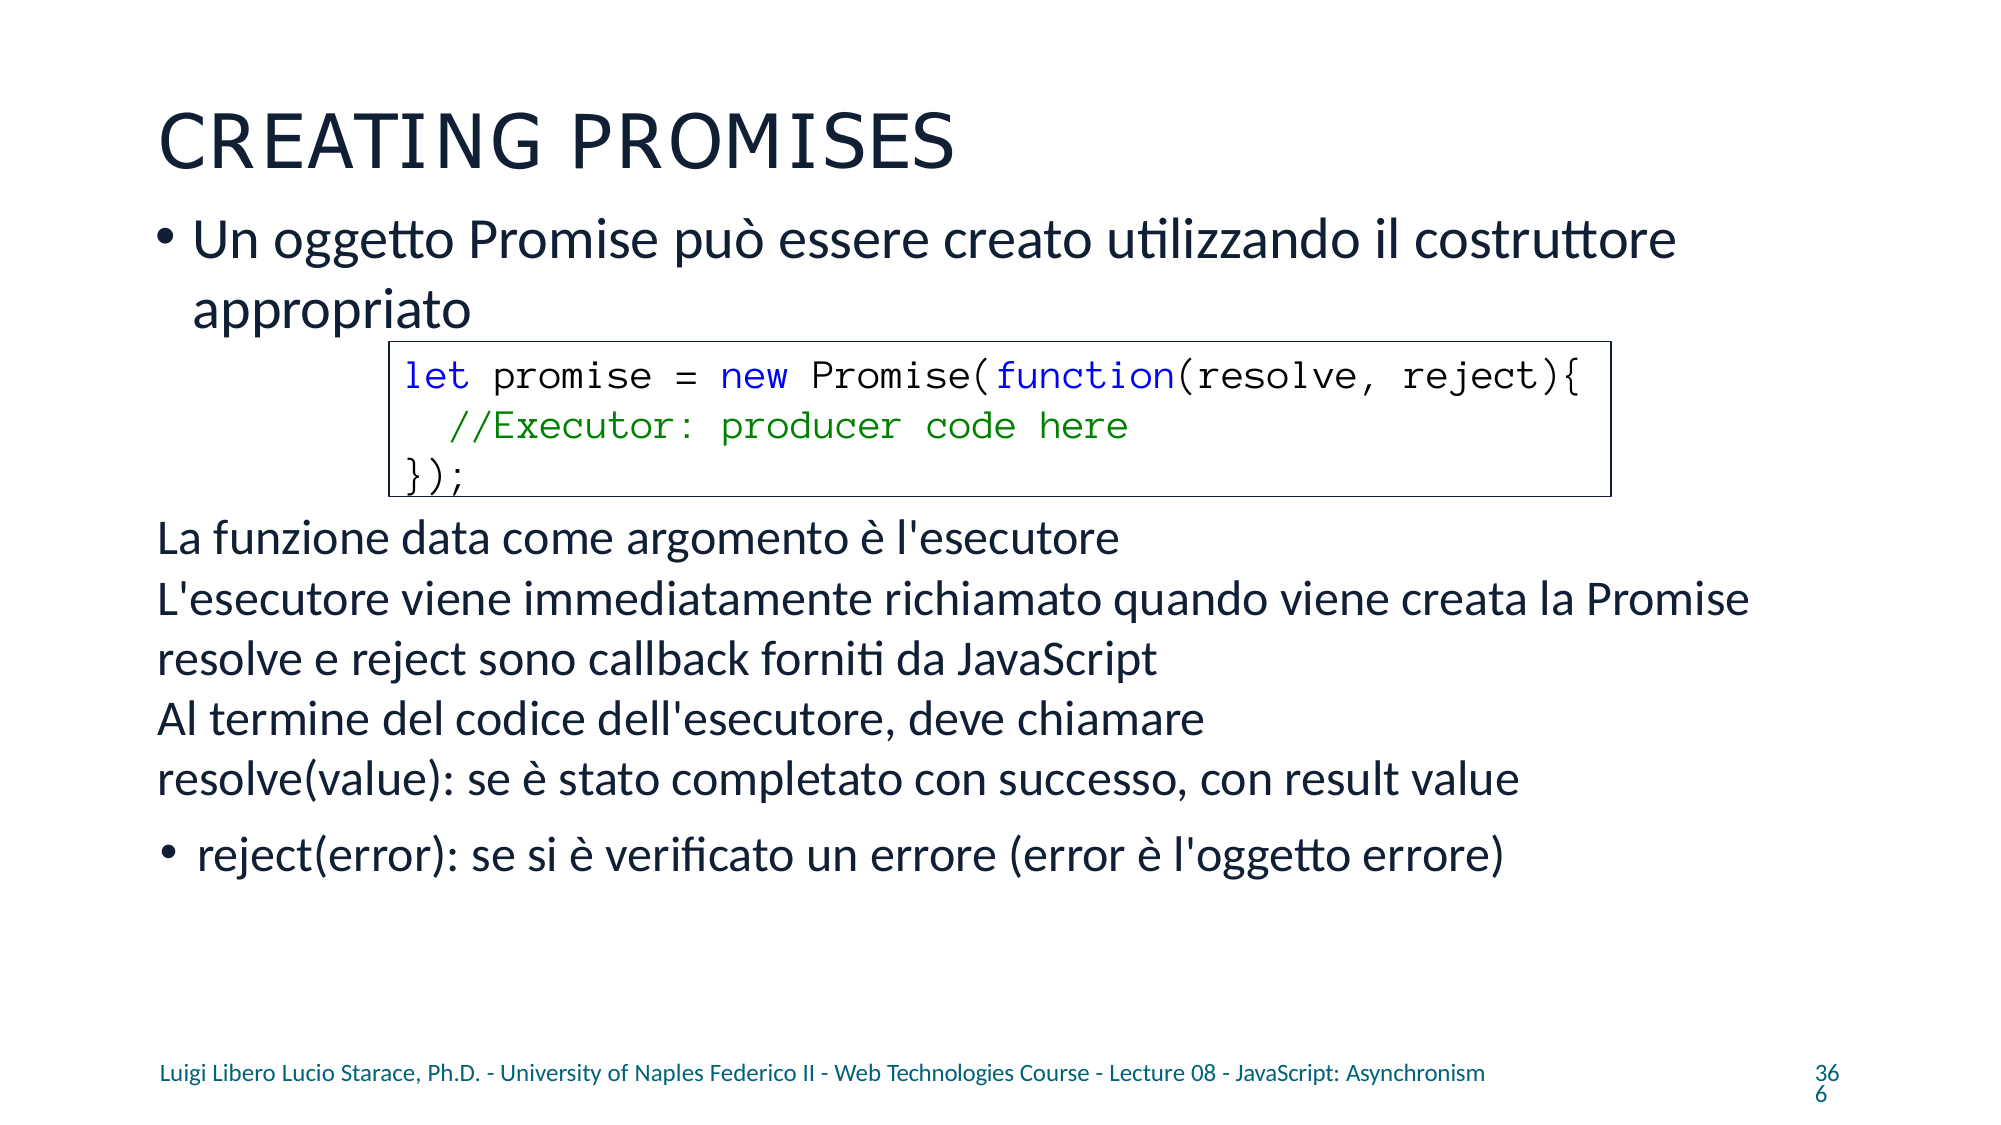

# CREATING PROMISES
Un oggetto Promise può essere creato utilizzando il costruttore appropriato
let promise = new Promise(function(resolve, reject){
//Executor: producer code here
});
La funzione data come argomento è l'esecutore
L'esecutore viene immediatamente richiamato quando viene creata la Promise
resolve e reject sono callback forniti da JavaScript
Al termine del codice dell'esecutore, deve chiamare
resolve(value): se è stato completato con successo, con result value
reject(error): se si è verificato un errore (error è l'oggetto errore)
Luigi Libero Lucio Starace, Ph.D. - University of Naples Federico II - Web Technologies Course - Lecture 08 - JavaScript: Asynchronism
366